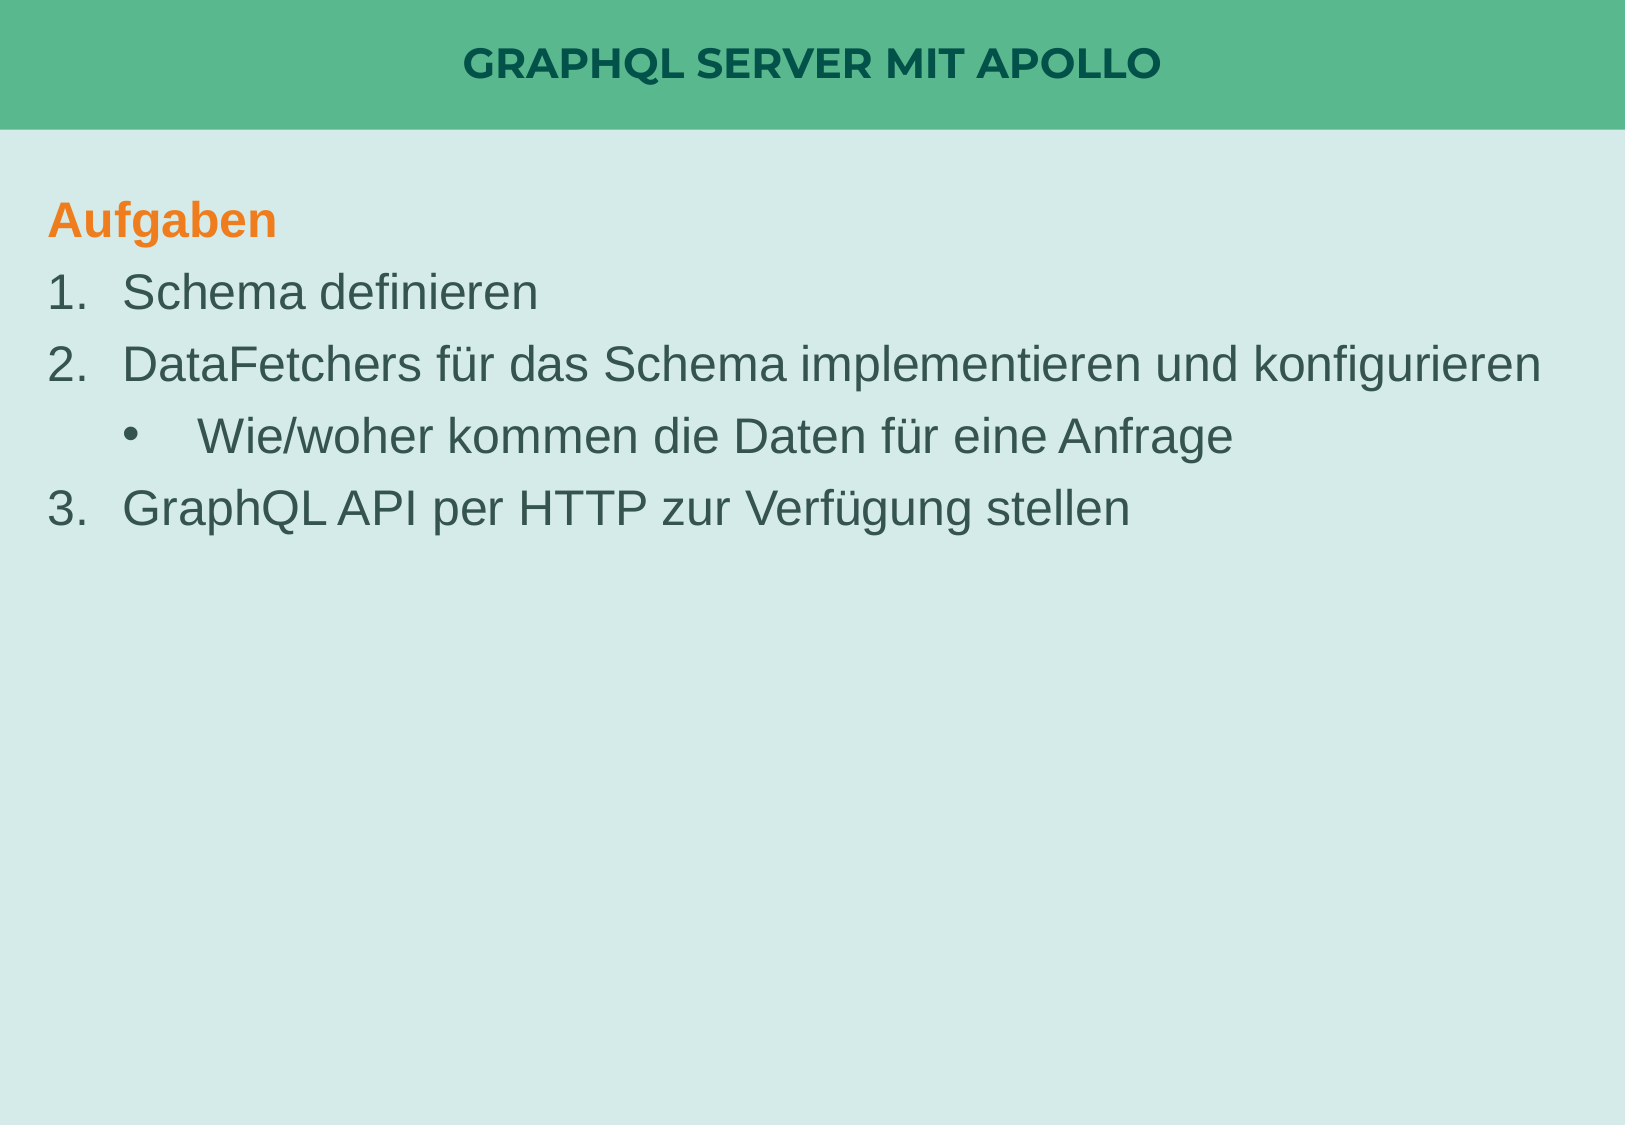

# GraphQL Server mit Apollo
Aufgaben
Schema definieren
DataFetchers für das Schema implementieren und konfigurieren
Wie/woher kommen die Daten für eine Anfrage
GraphQL API per HTTP zur Verfügung stellen